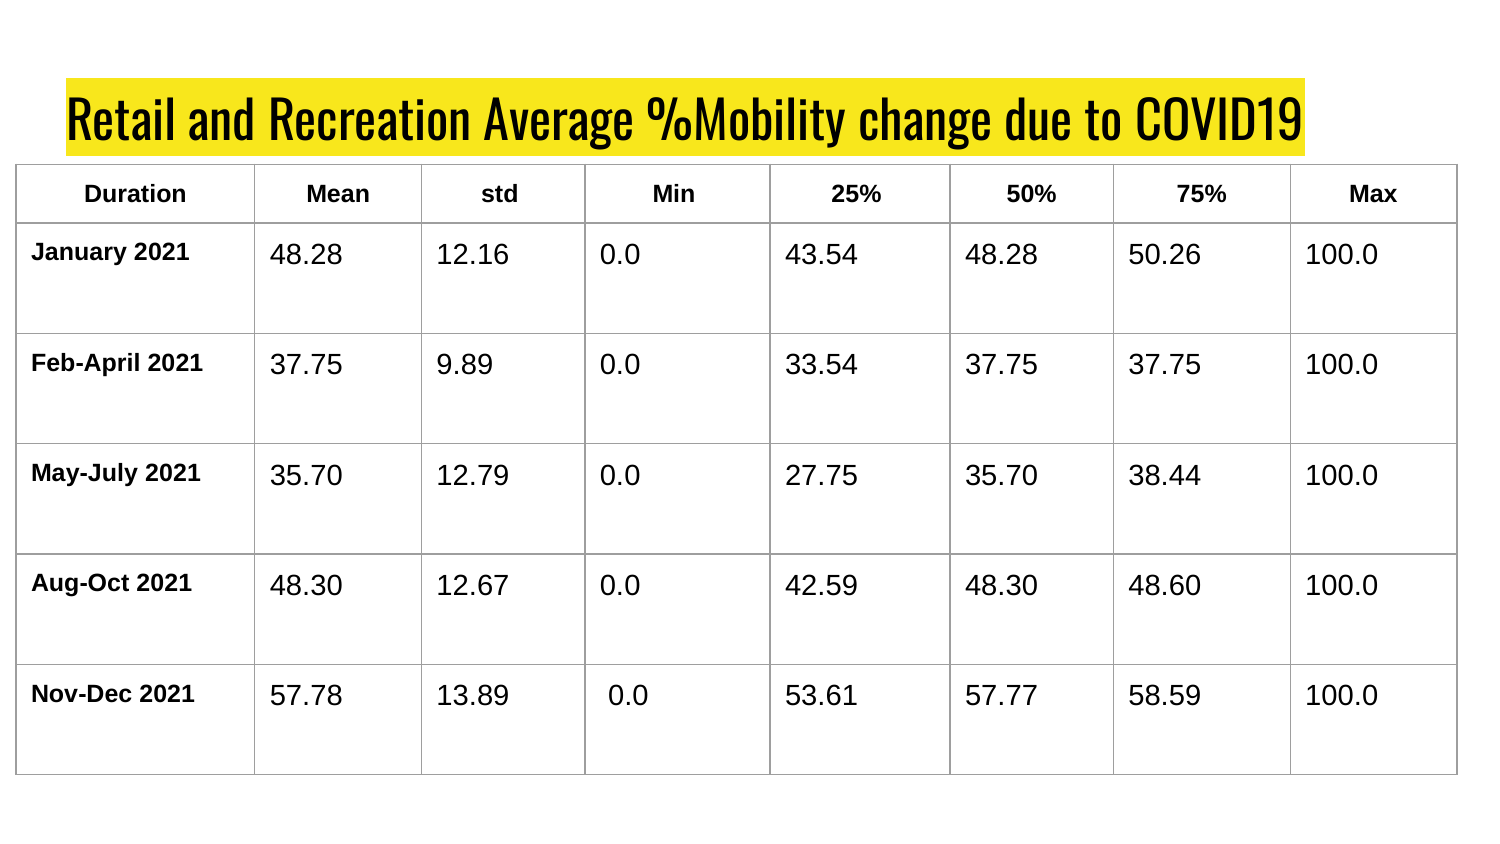

# Retail and Recreation Average %Mobility change due to COVID19
| Duration | Mean | std | Min | 25% | 50% | 75% | Max |
| --- | --- | --- | --- | --- | --- | --- | --- |
| January 2021 | 48.28 | 12.16 | 0.0 | 43.54 | 48.28 | 50.26 | 100.0 |
| Feb-April 2021 | 37.75 | 9.89 | 0.0 | 33.54 | 37.75 | 37.75 | 100.0 |
| May-July 2021 | 35.70 | 12.79 | 0.0 | 27.75 | 35.70 | 38.44 | 100.0 |
| Aug-Oct 2021 | 48.30 | 12.67 | 0.0 | 42.59 | 48.30 | 48.60 | 100.0 |
| Nov-Dec 2021 | 57.78 | 13.89 | 0.0 | 53.61 | 57.77 | 58.59 | 100.0 |